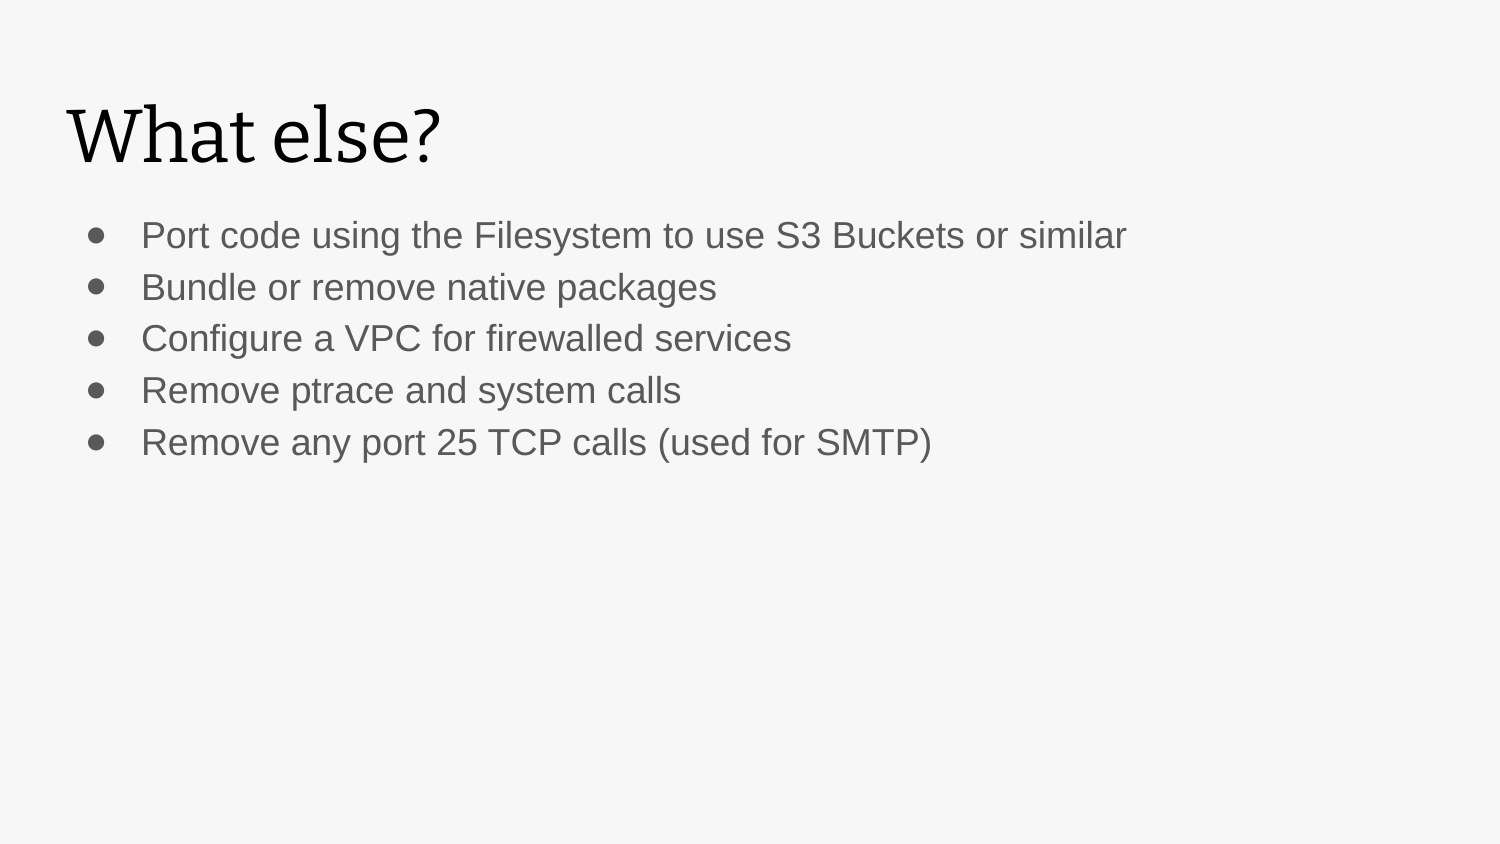

# What else?
Port code using the Filesystem to use S3 Buckets or similar
Bundle or remove native packages
Configure a VPC for firewalled services
Remove ptrace and system calls
Remove any port 25 TCP calls (used for SMTP)